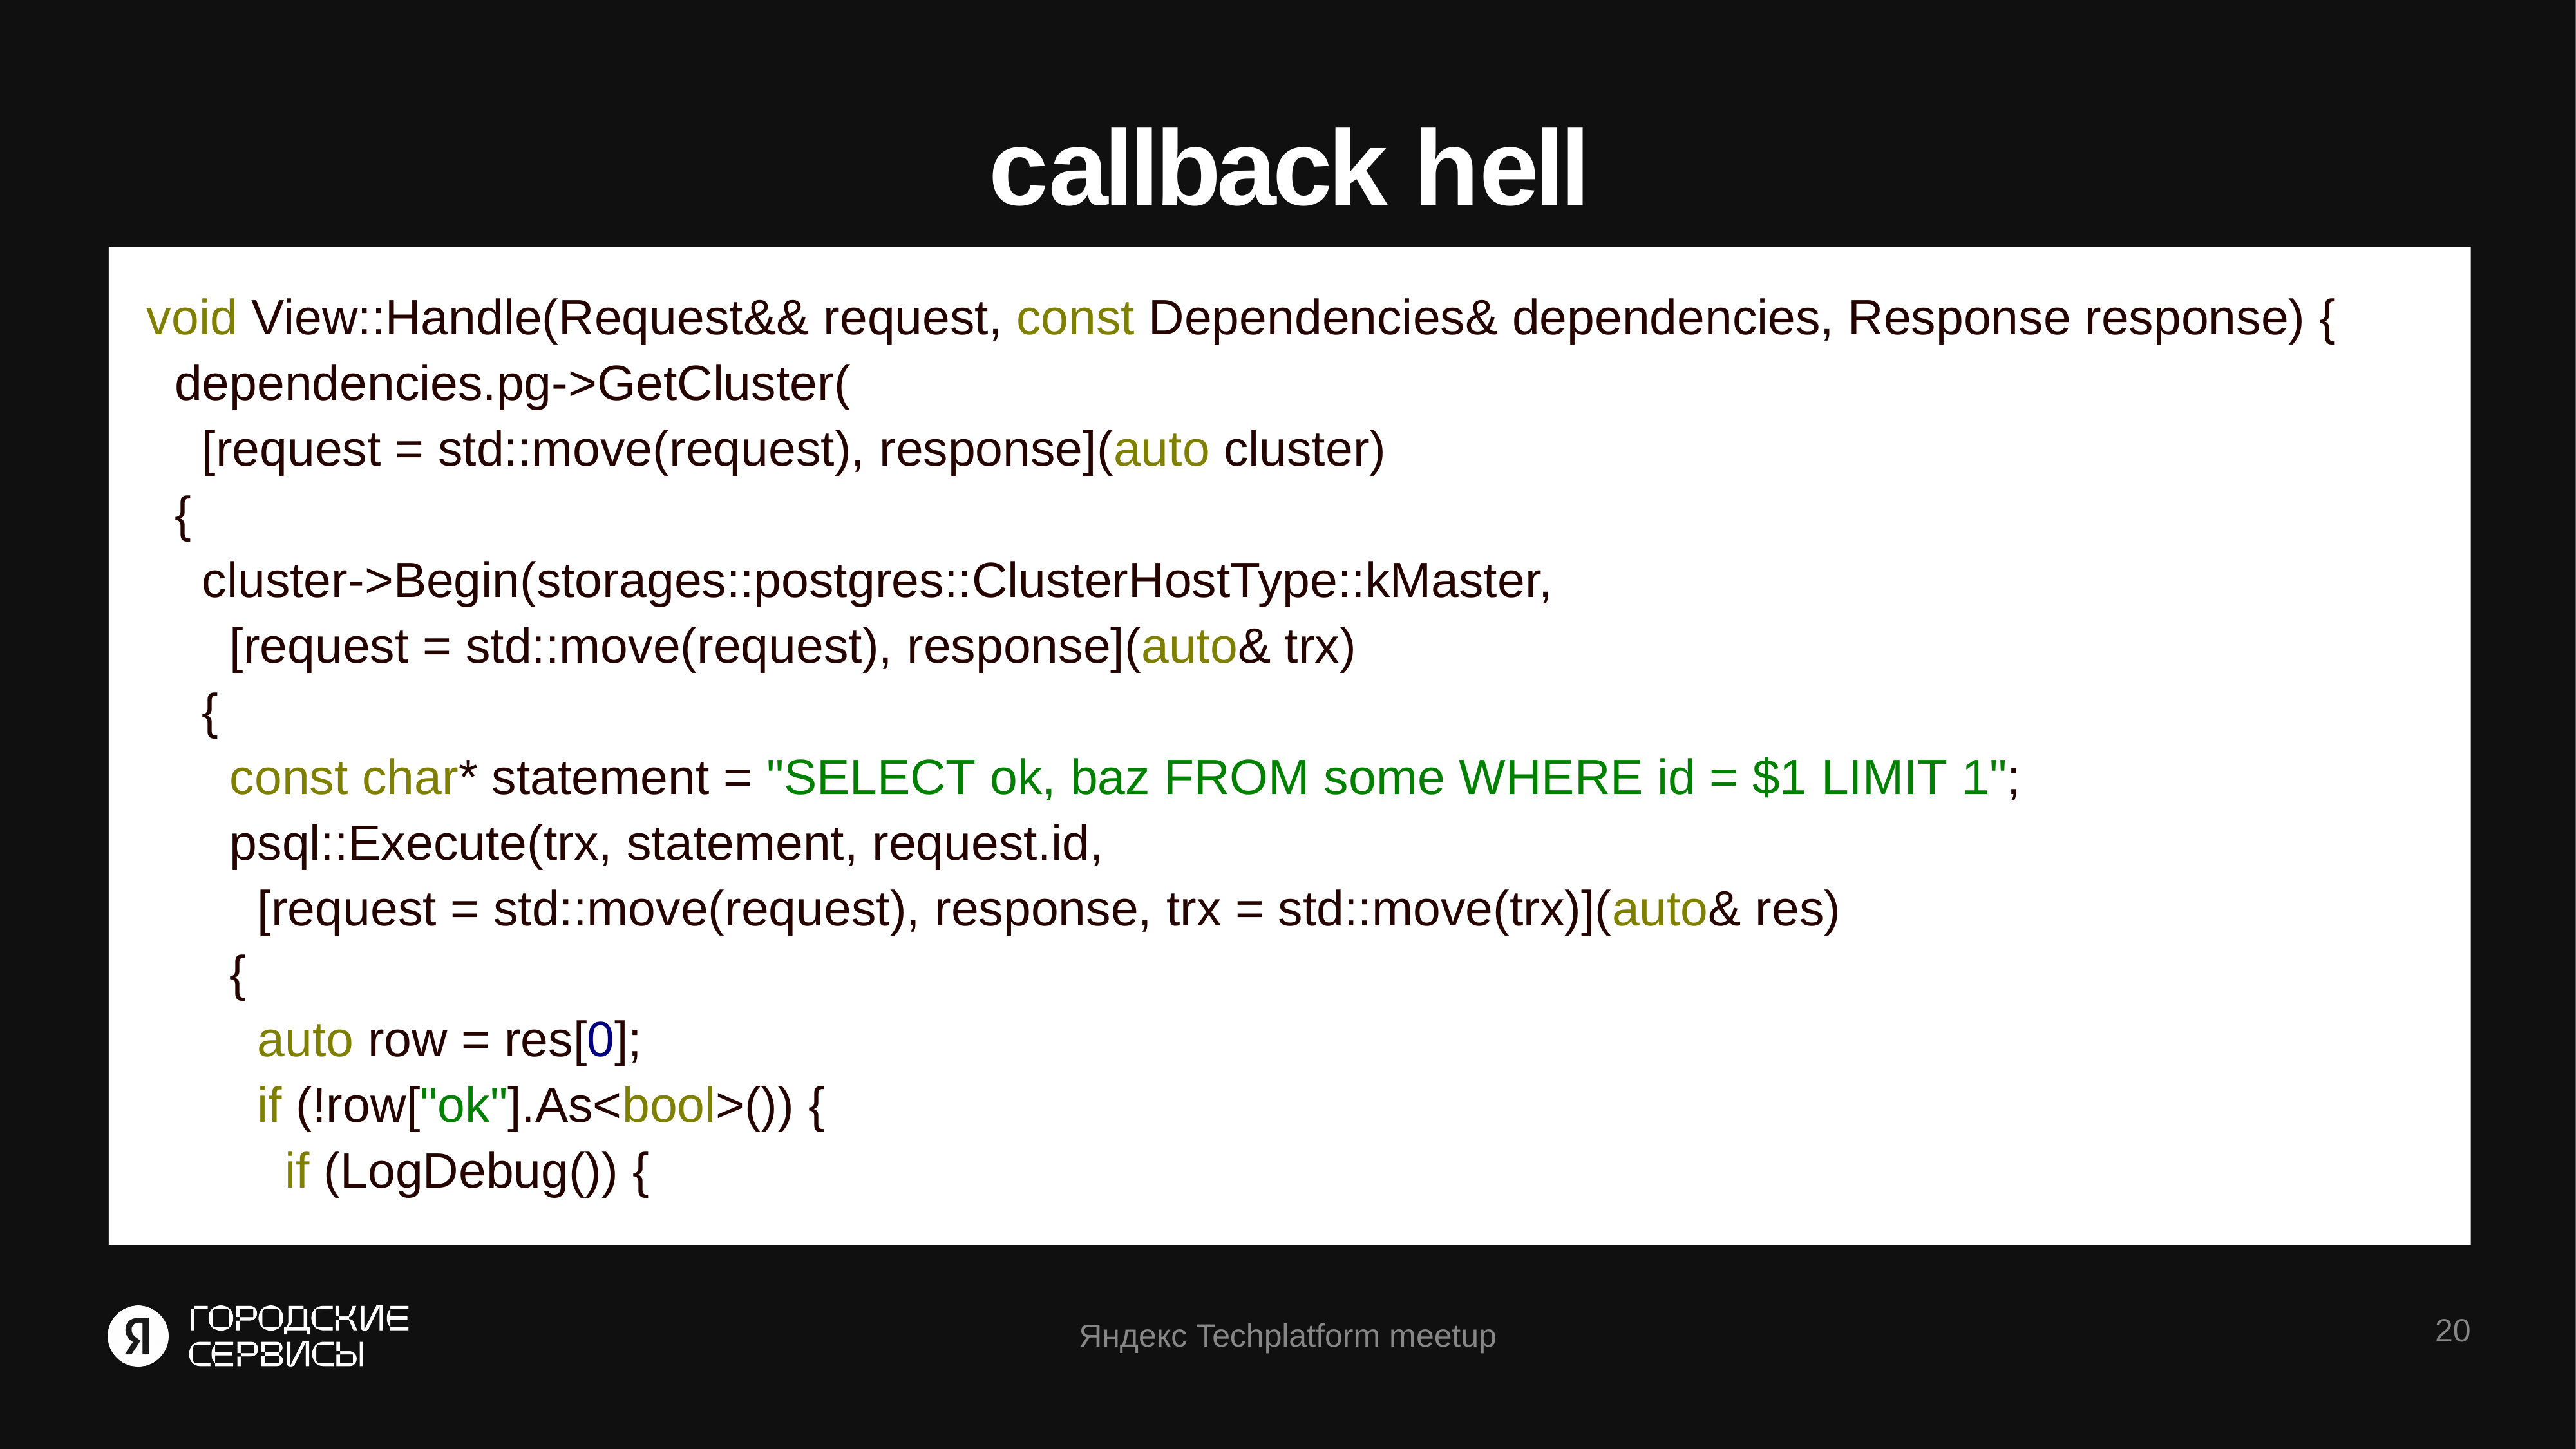

# callback hell
void View::Handle(Request&& request, const Dependencies& dependencies, Response response) {
  dependencies.pg->GetCluster(
    [request = std::move(request), response](auto cluster)
  {
    cluster->Begin(storages::postgres::ClusterHostType::kMaster,
      [request = std::move(request), response](auto& trx)
    {
      const char* statement = "SELECT ok, baz FROM some WHERE id = $1 LIMIT 1";
      psql::Execute(trx, statement, request.id,
        [request = std::move(request), response, trx = std::move(trx)](auto& res)
      {
        auto row = res[0];
        if (!row["ok"].As<bool>()) {
          if (LogDebug()) {
20
Яндекс Techplatform meetup